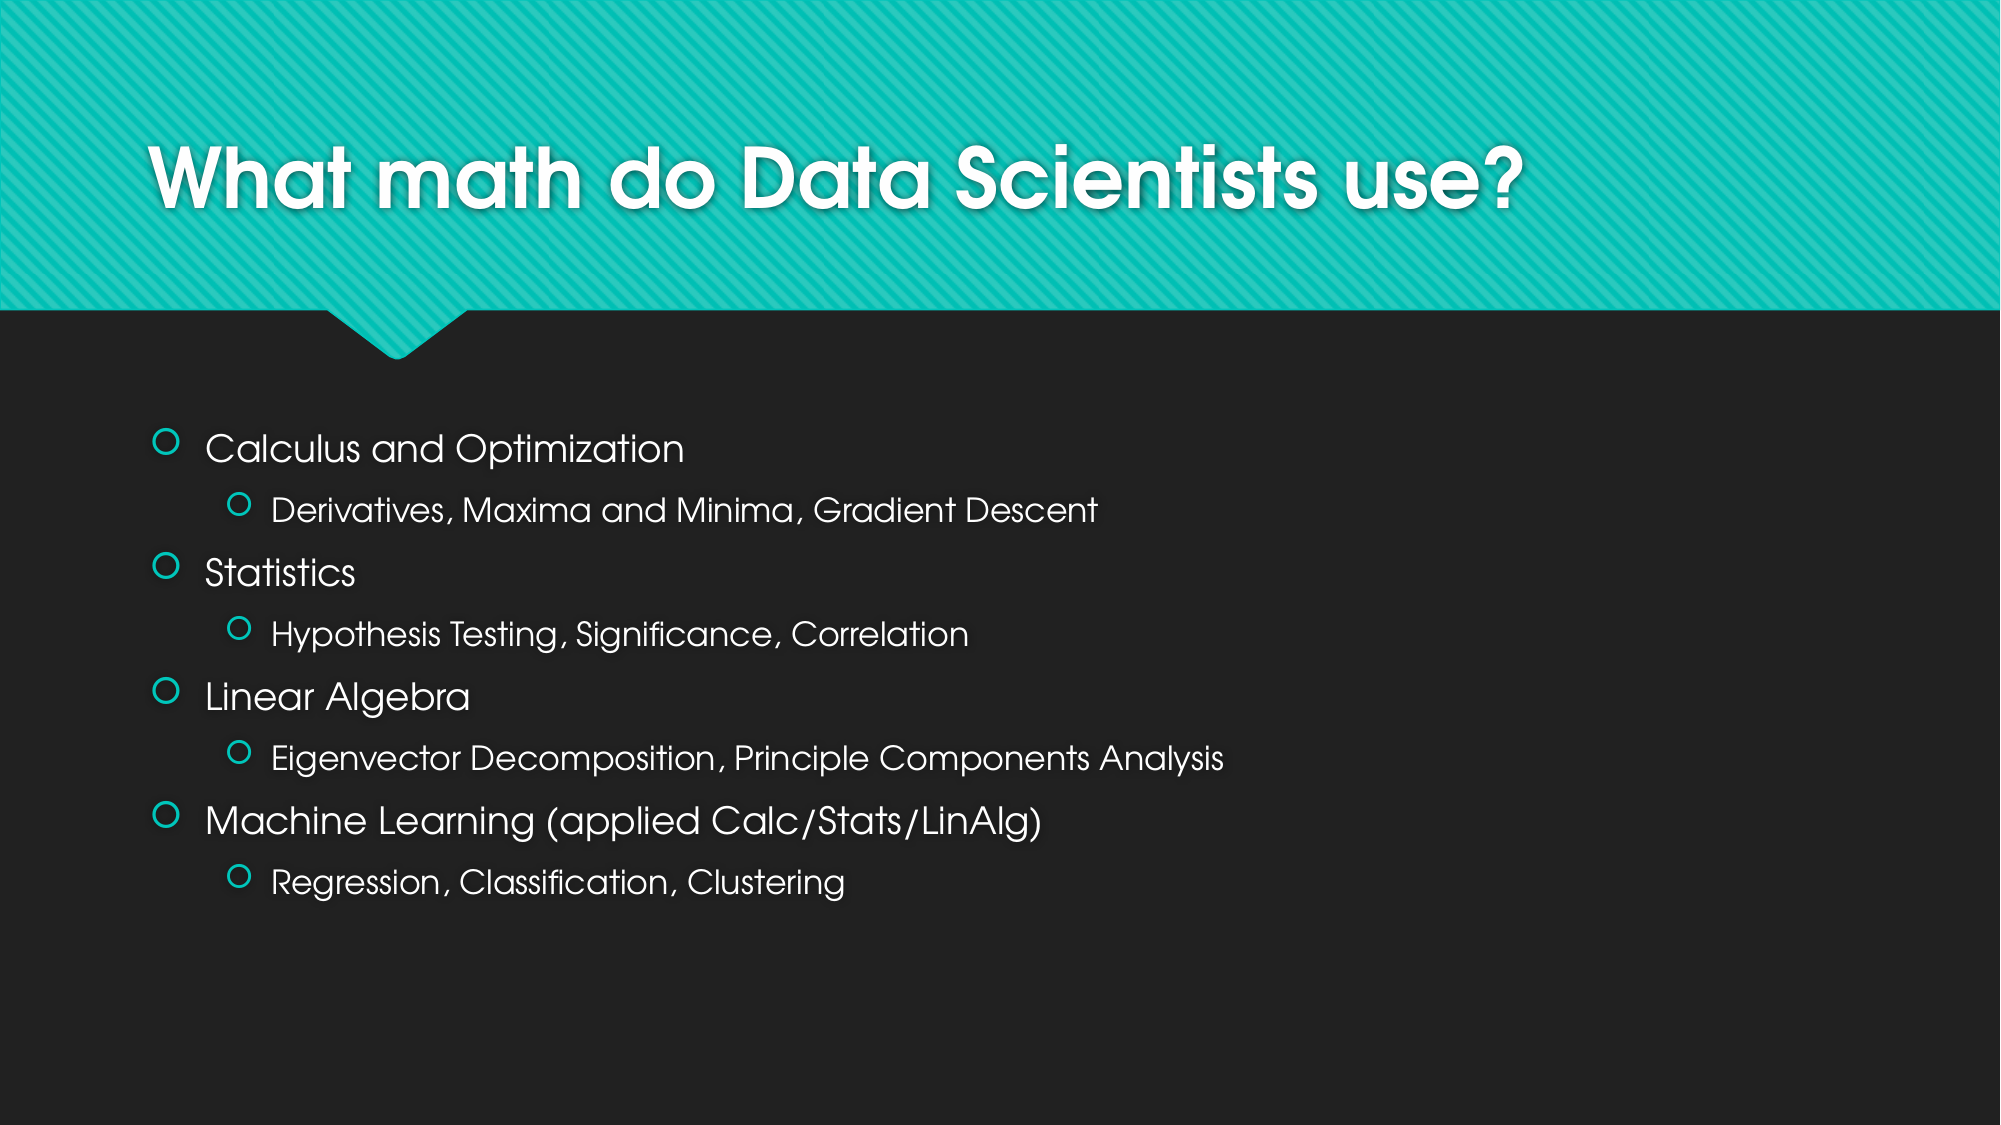

# What math do Data Scientists use?
Calculus and Optimization
Derivatives, Maxima and Minima, Gradient Descent
Statistics
Hypothesis Testing, Significance, Correlation
Linear Algebra
Eigenvector Decomposition, Principle Components Analysis
Machine Learning (applied Calc/Stats/LinAlg)
Regression, Classification, Clustering